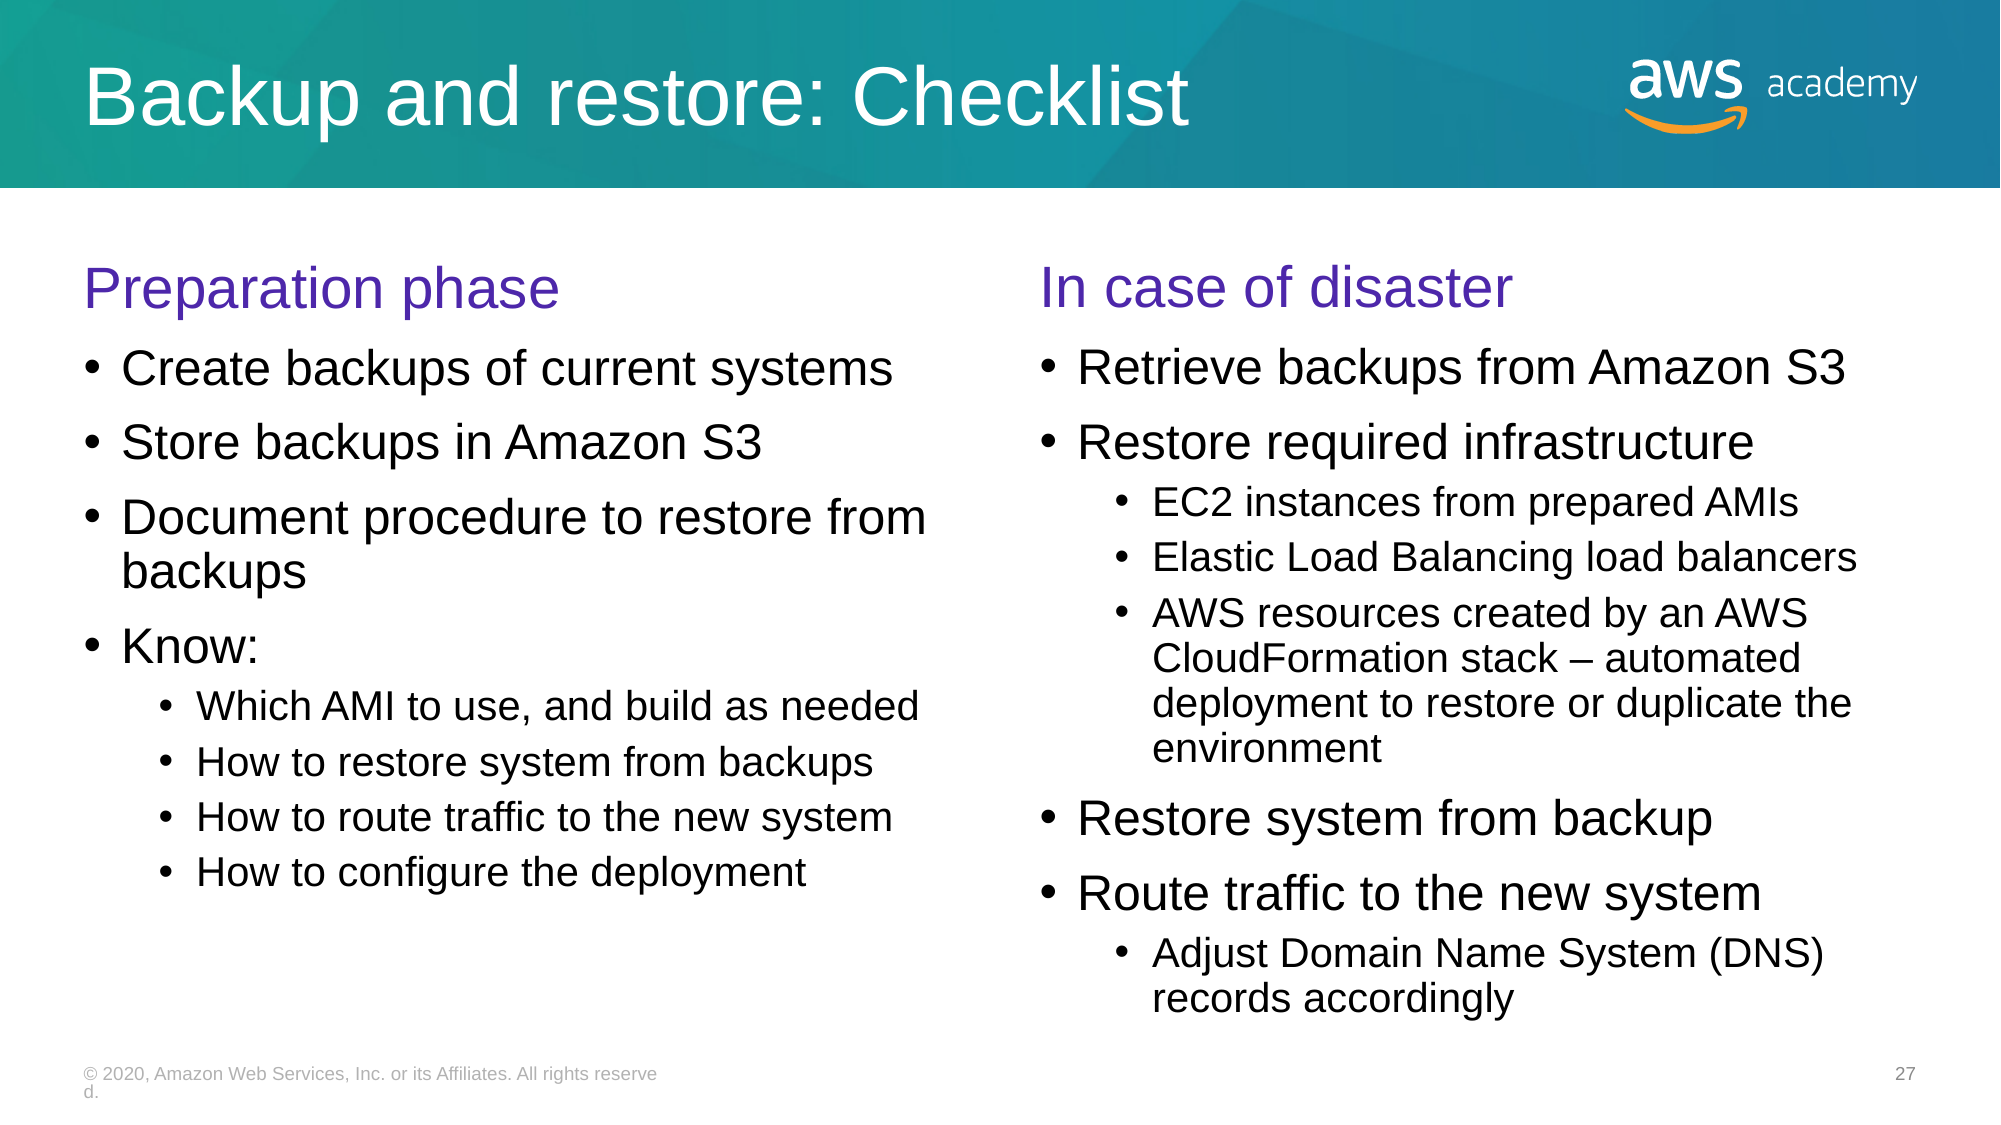

# Backup and restore: Checklist
In case of disaster
Retrieve backups from Amazon S3
Restore required infrastructure
EC2 instances from prepared AMIs
Elastic Load Balancing load balancers
AWS resources created by an AWS CloudFormation stack – automated deployment to restore or duplicate the environment
Restore system from backup
Route traffic to the new system
Adjust Domain Name System (DNS) records accordingly
Preparation phase
Create backups of current systems
Store backups in Amazon S3
Document procedure to restore from backups
Know:
Which AMI to use, and build as needed
How to restore system from backups
How to route traffic to the new system
How to configure the deployment

© 2020, Amazon Web Services, Inc. or its Affiliates. All rights reserved.
27